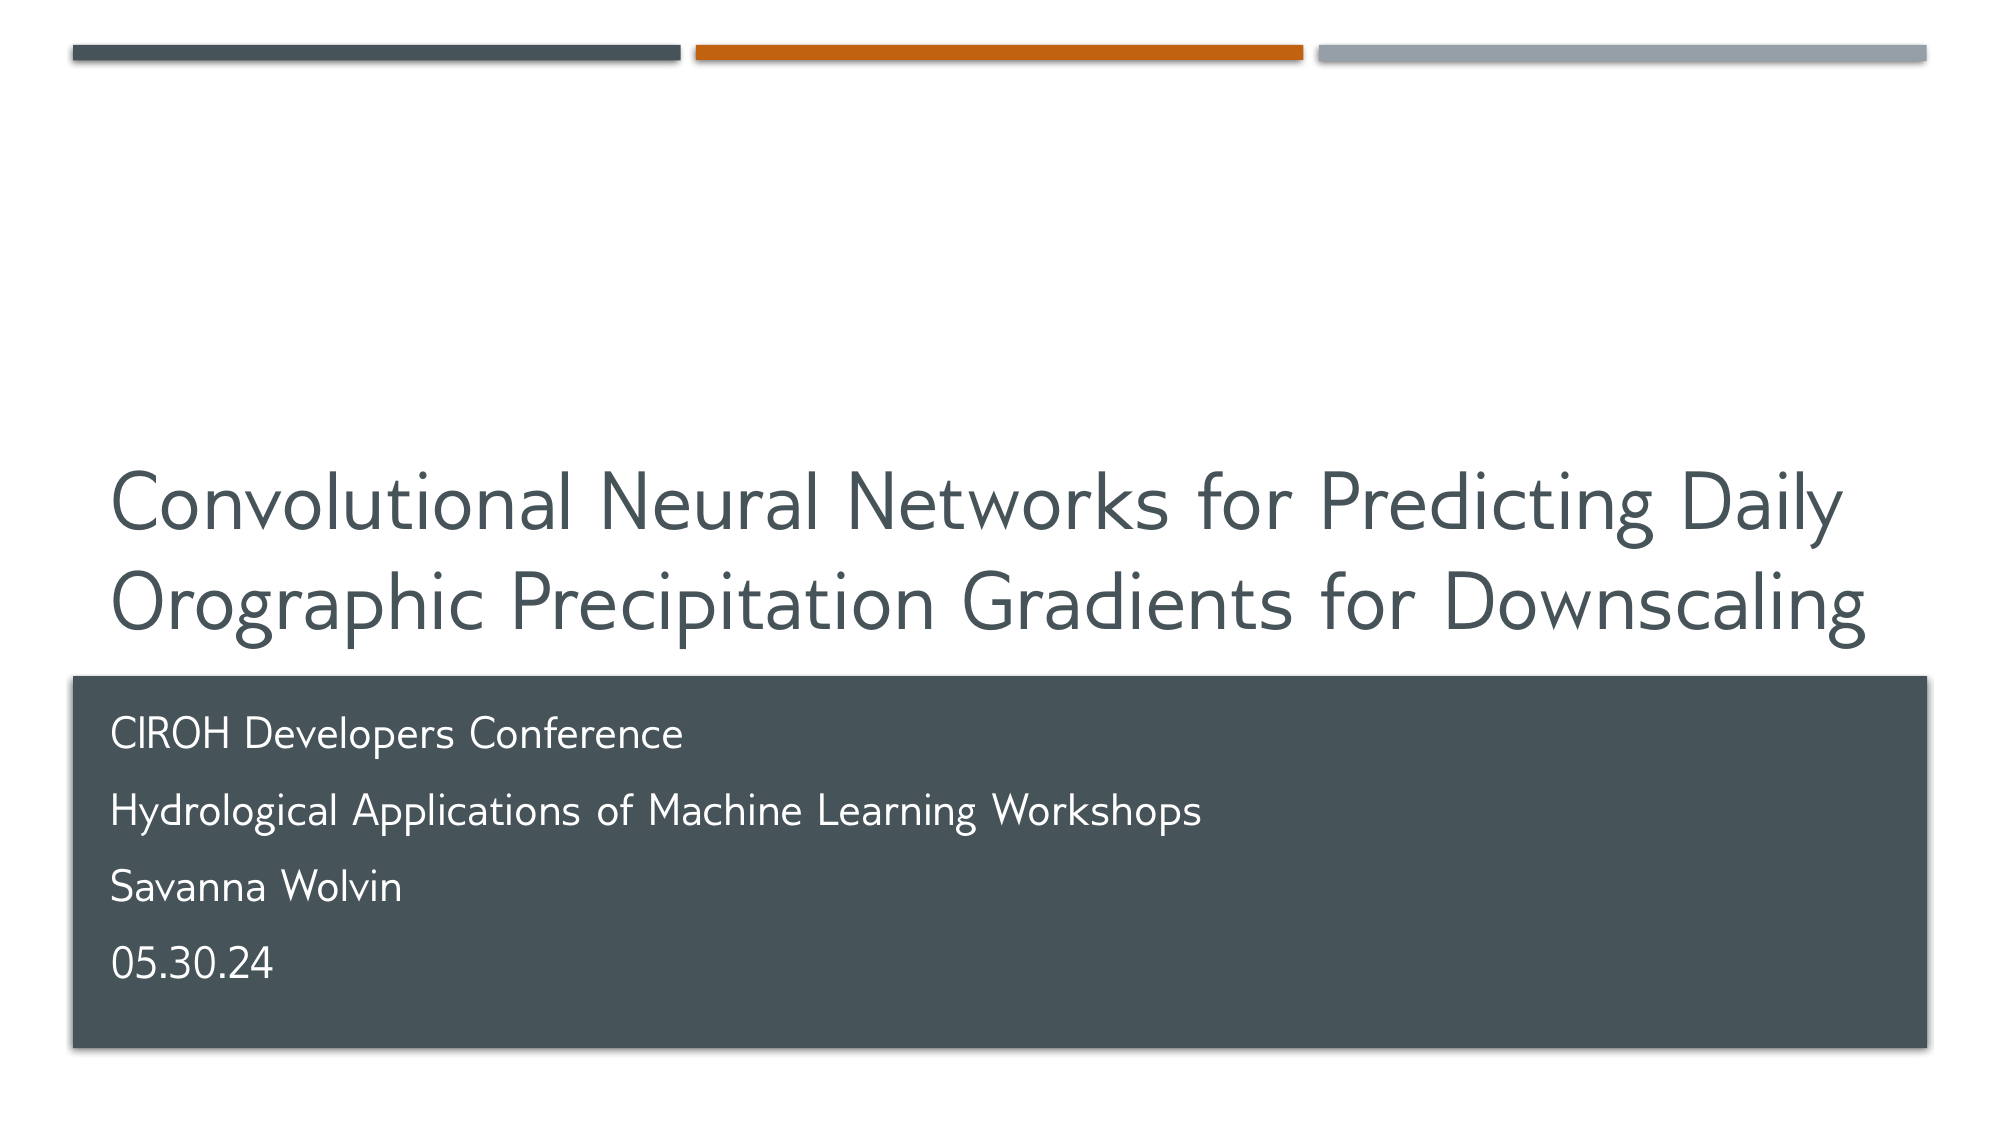

# Convolutional Neural Networks for Predicting Daily Orographic Precipitation Gradients for Downscaling
CIROH Developers Conference
Hydrological Applications of Machine Learning Workshops
Savanna Wolvin
05.30.24